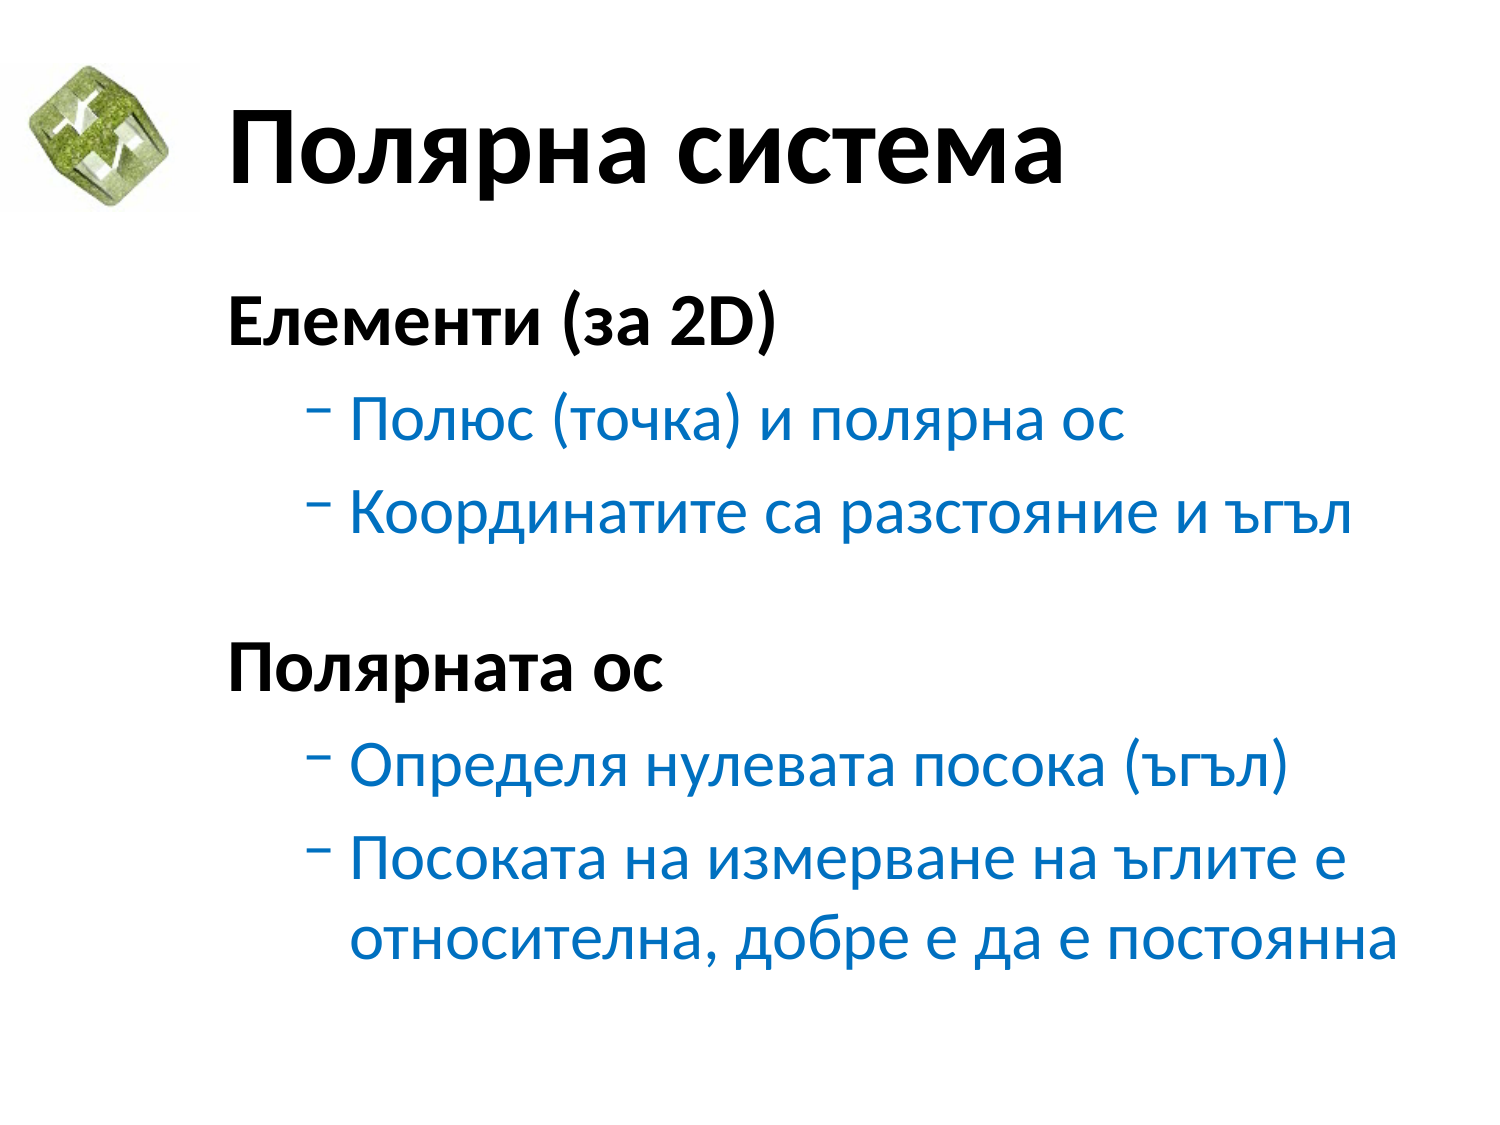

# Полярна система
Елементи (за 2D)
Полюс (точка) и полярна ос
Координатите са разстояние и ъгъл

Полярната ос
Определя нулевата посока (ъгъл)
Посоката на измерване на ъглите е относителна, добре е да е постоянна